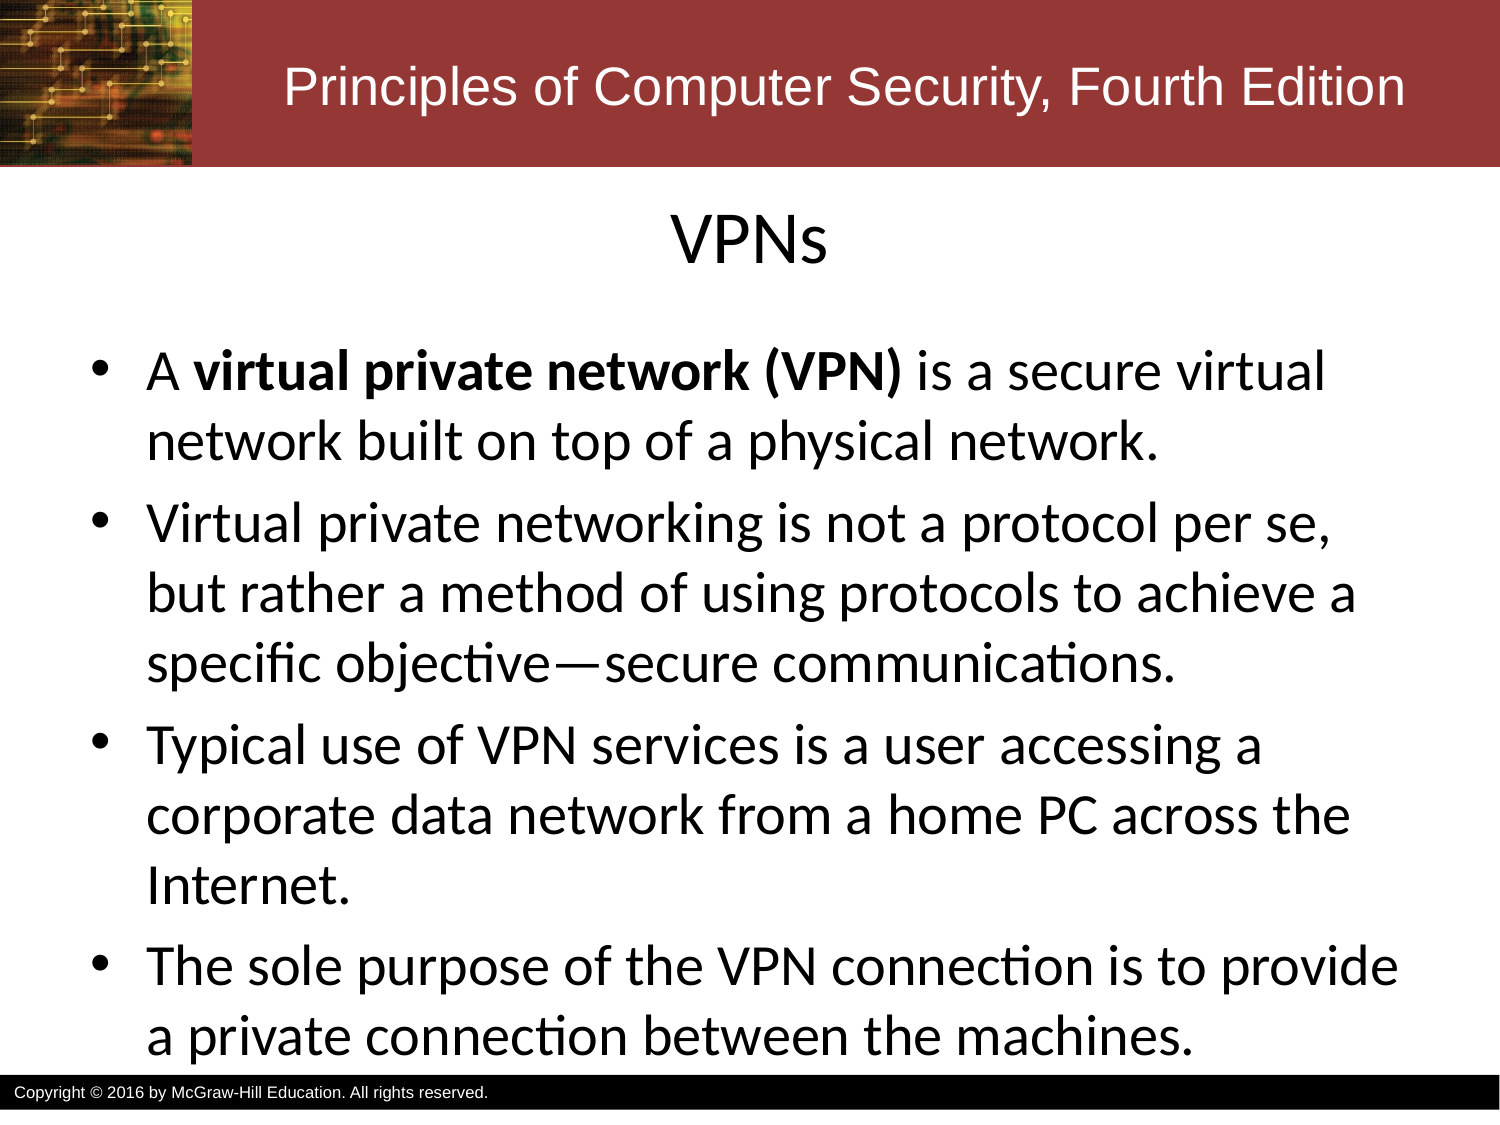

# VPNs
A virtual private network (VPN) is a secure virtual network built on top of a physical network.
Virtual private networking is not a protocol per se, but rather a method of using protocols to achieve a specific objective—secure communications.
Typical use of VPN services is a user accessing a corporate data network from a home PC across the Internet.
The sole purpose of the VPN connection is to provide a private connection between the machines.